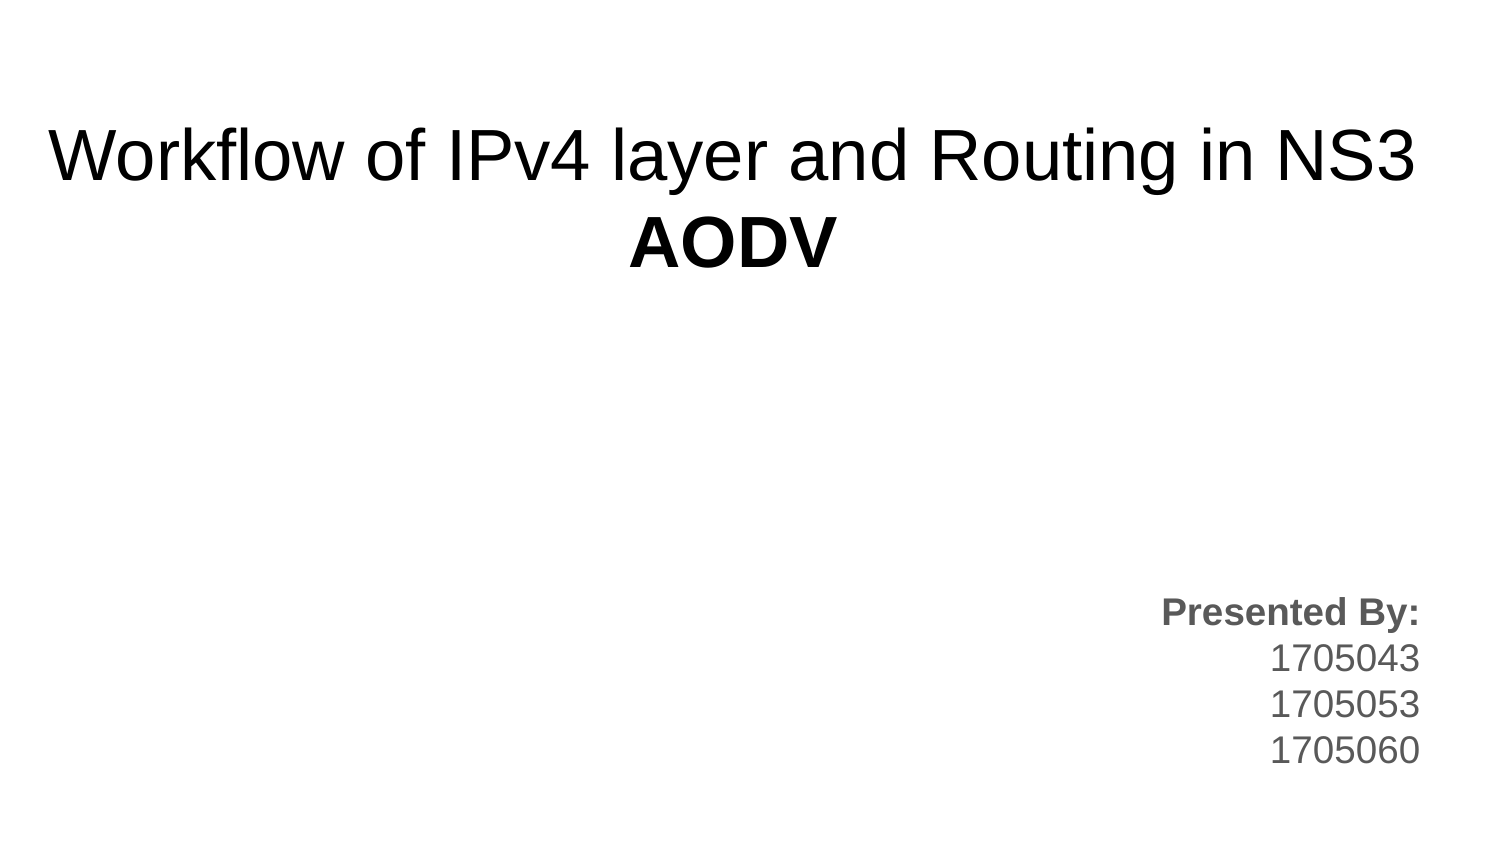

# Workflow of IPv4 layer and Routing in NS3
AODV
Presented By:
1705043
1705053
1705060